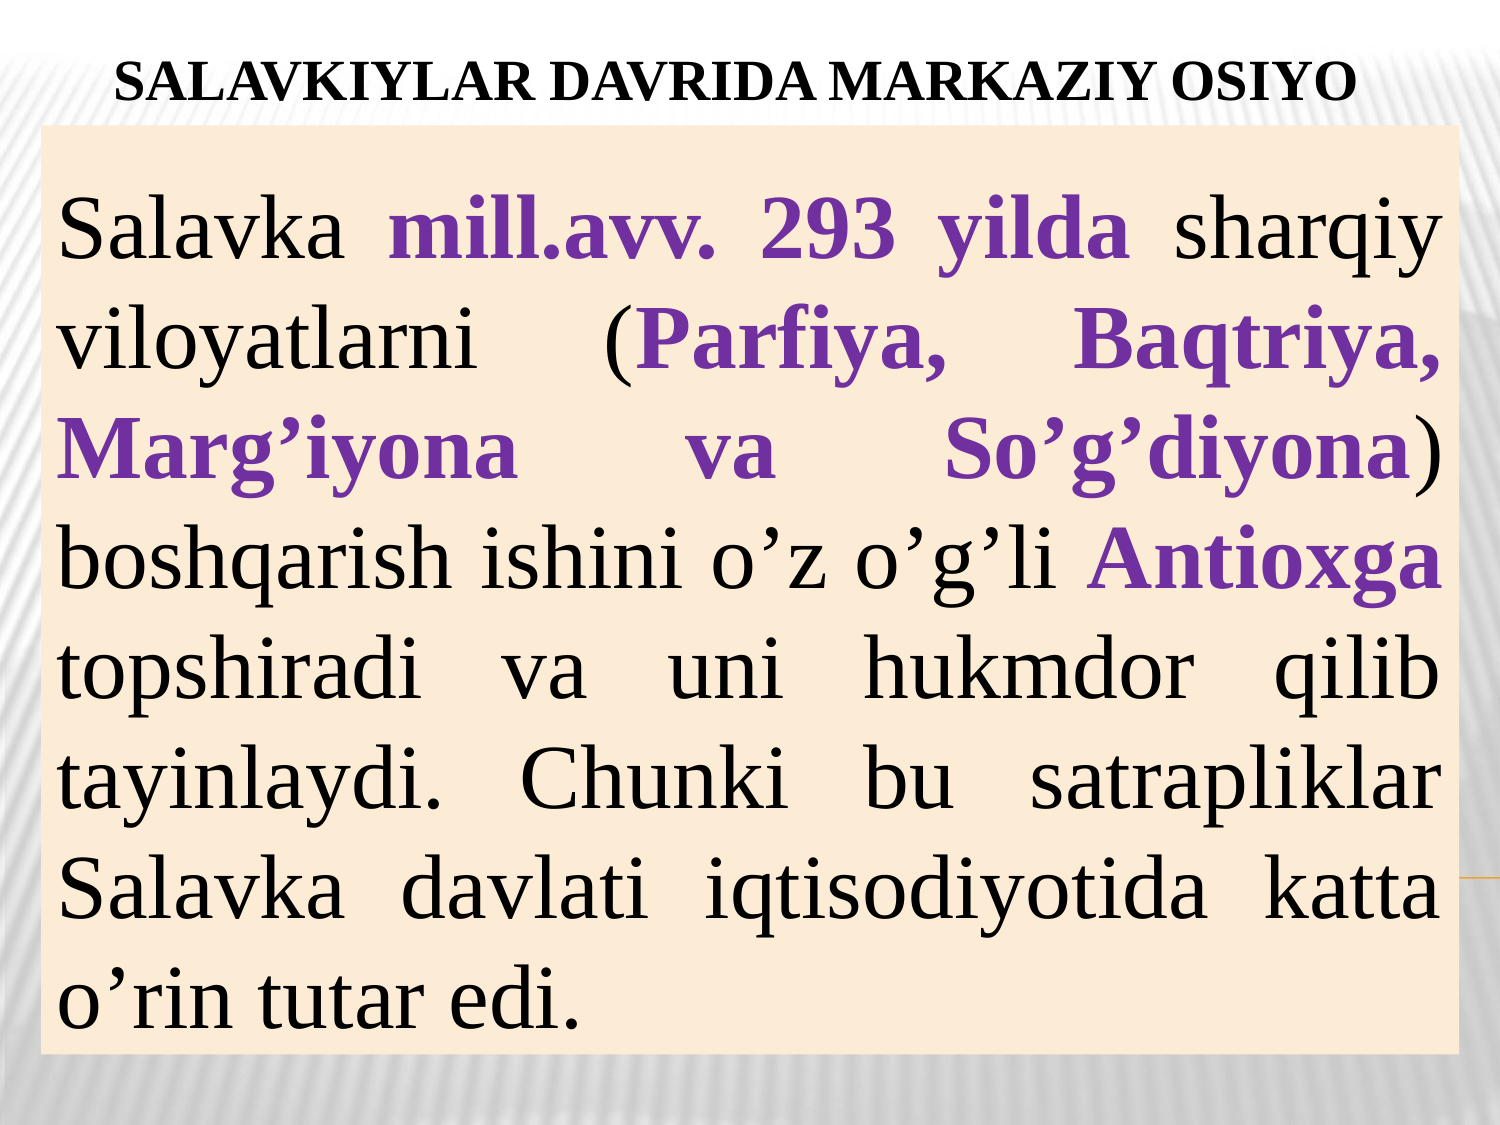

# Salavkiylar davrida markaziy Osiyo

Salavka mill.avv. 293 yilda sharqiy viloyatlarni (Parfiya, Baqtriya, Marg’iyona va So’g’diyona) boshqarish ishini o’z o’g’li Antioxga topshiradi va uni hukmdor qilib tayinlaydi. Chunki bu satrapliklar Salavka davlati iqtisodiyotida katta o’rin tutar edi.